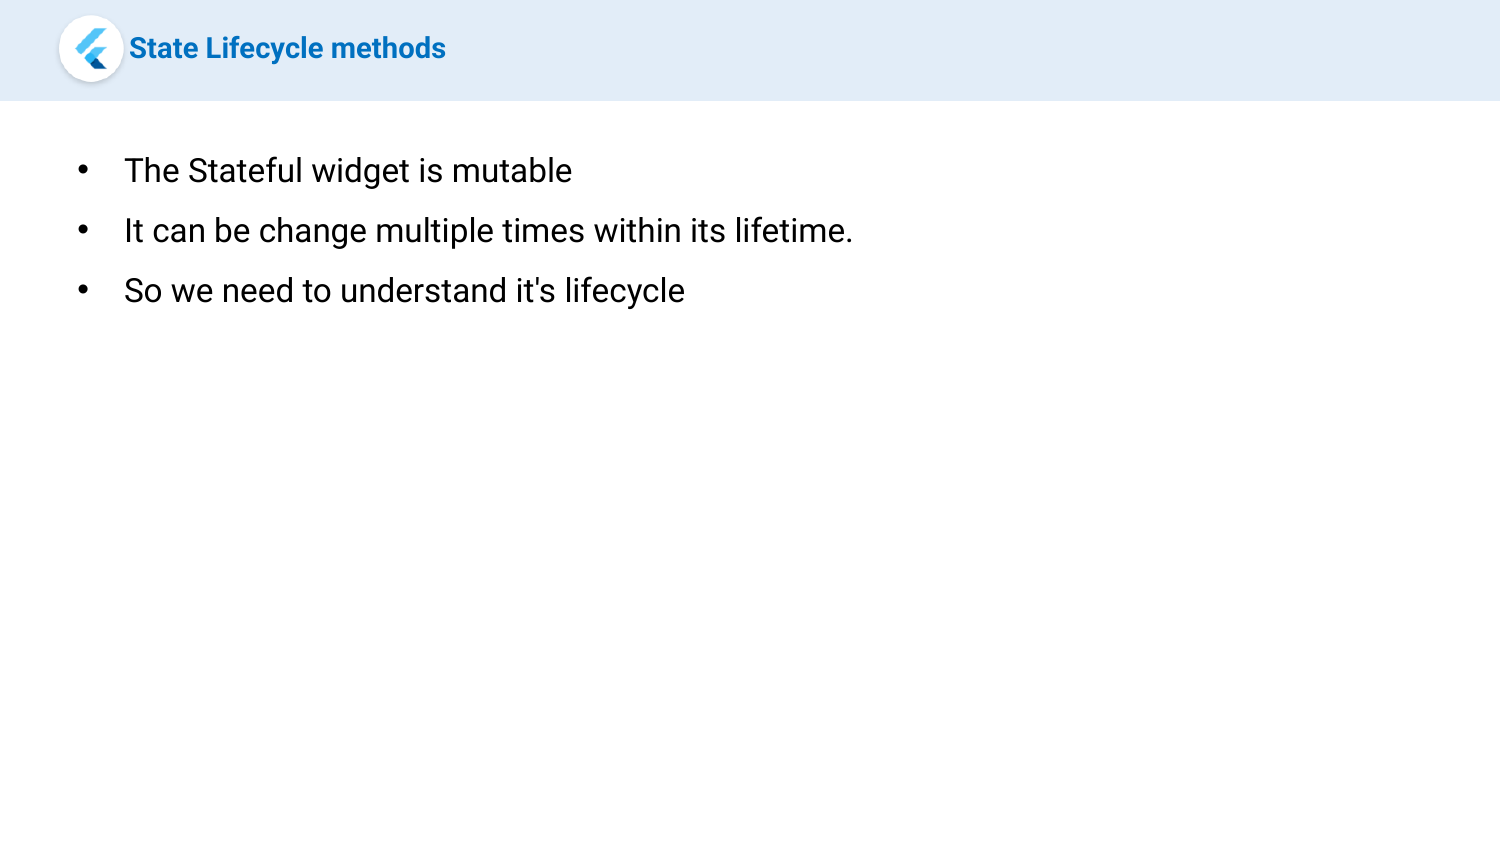

State Lifecycle methods
The Stateful widget is mutable
It can be change multiple times within its lifetime.
So we need to understand it's lifecycle